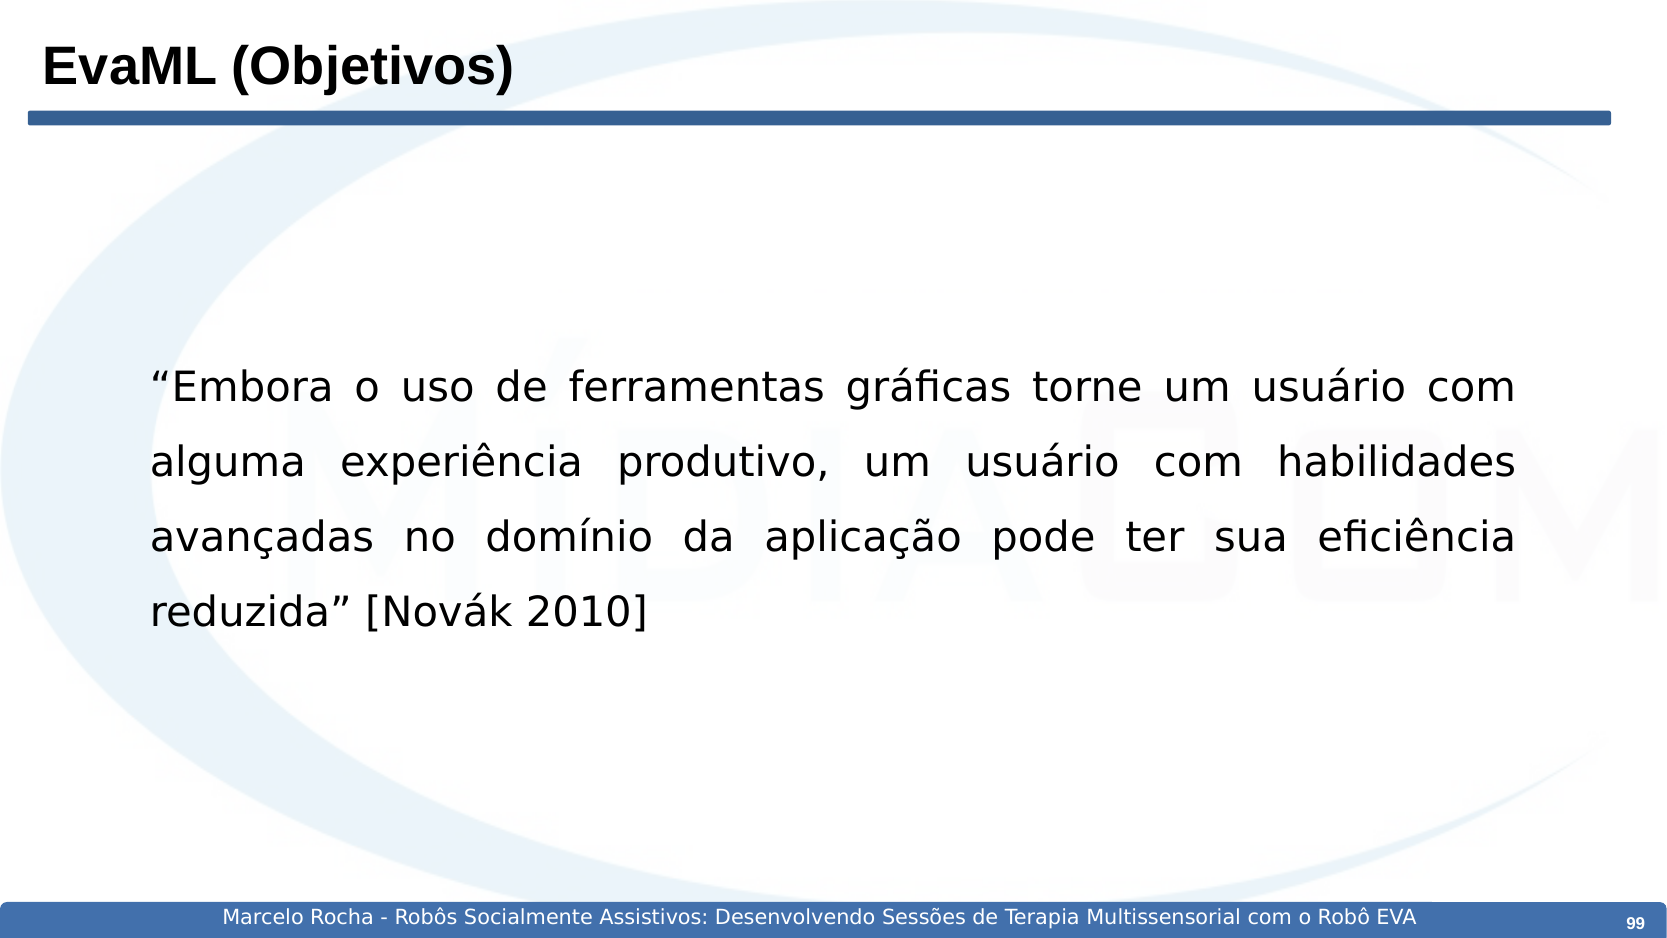

# EvaML (Objetivos)
“Embora o uso de ferramentas gráficas torne um usuário com alguma experiência produtivo, um usuário com habilidades avançadas no domínio da aplicação pode ter sua eficiência reduzida” [Novák 2010]

Marcelo Rocha - Robôs Socialmente Assistivos: Desenvolvendo Sessões de Terapia Multissensorial com o Robô EVA
99